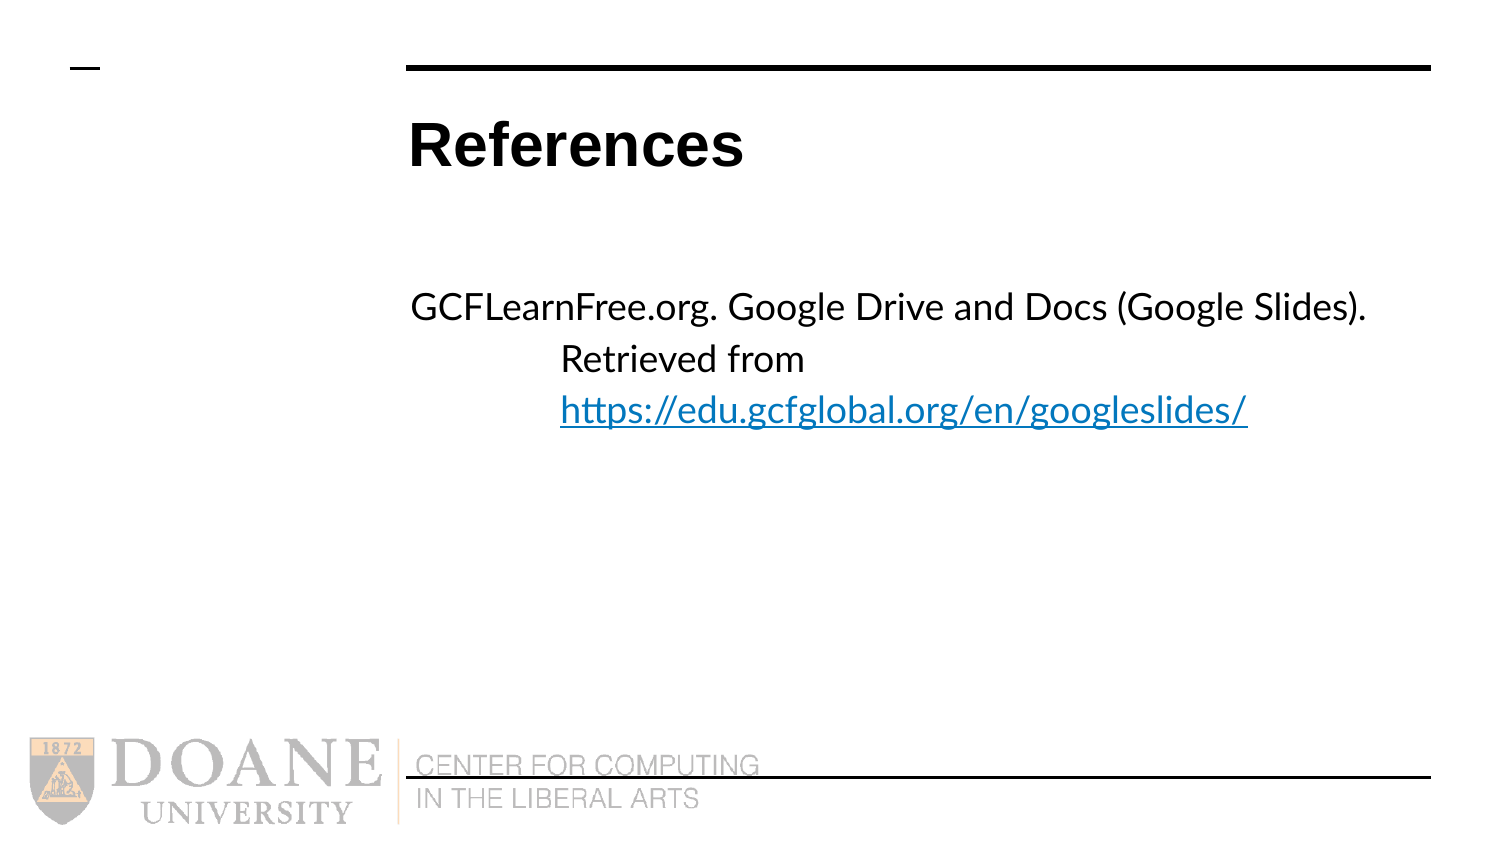

# References
GCFLearnFree.org. Google Drive and Docs (Google Slides). Retrieved from https://edu.gcfglobal.org/en/googleslides/